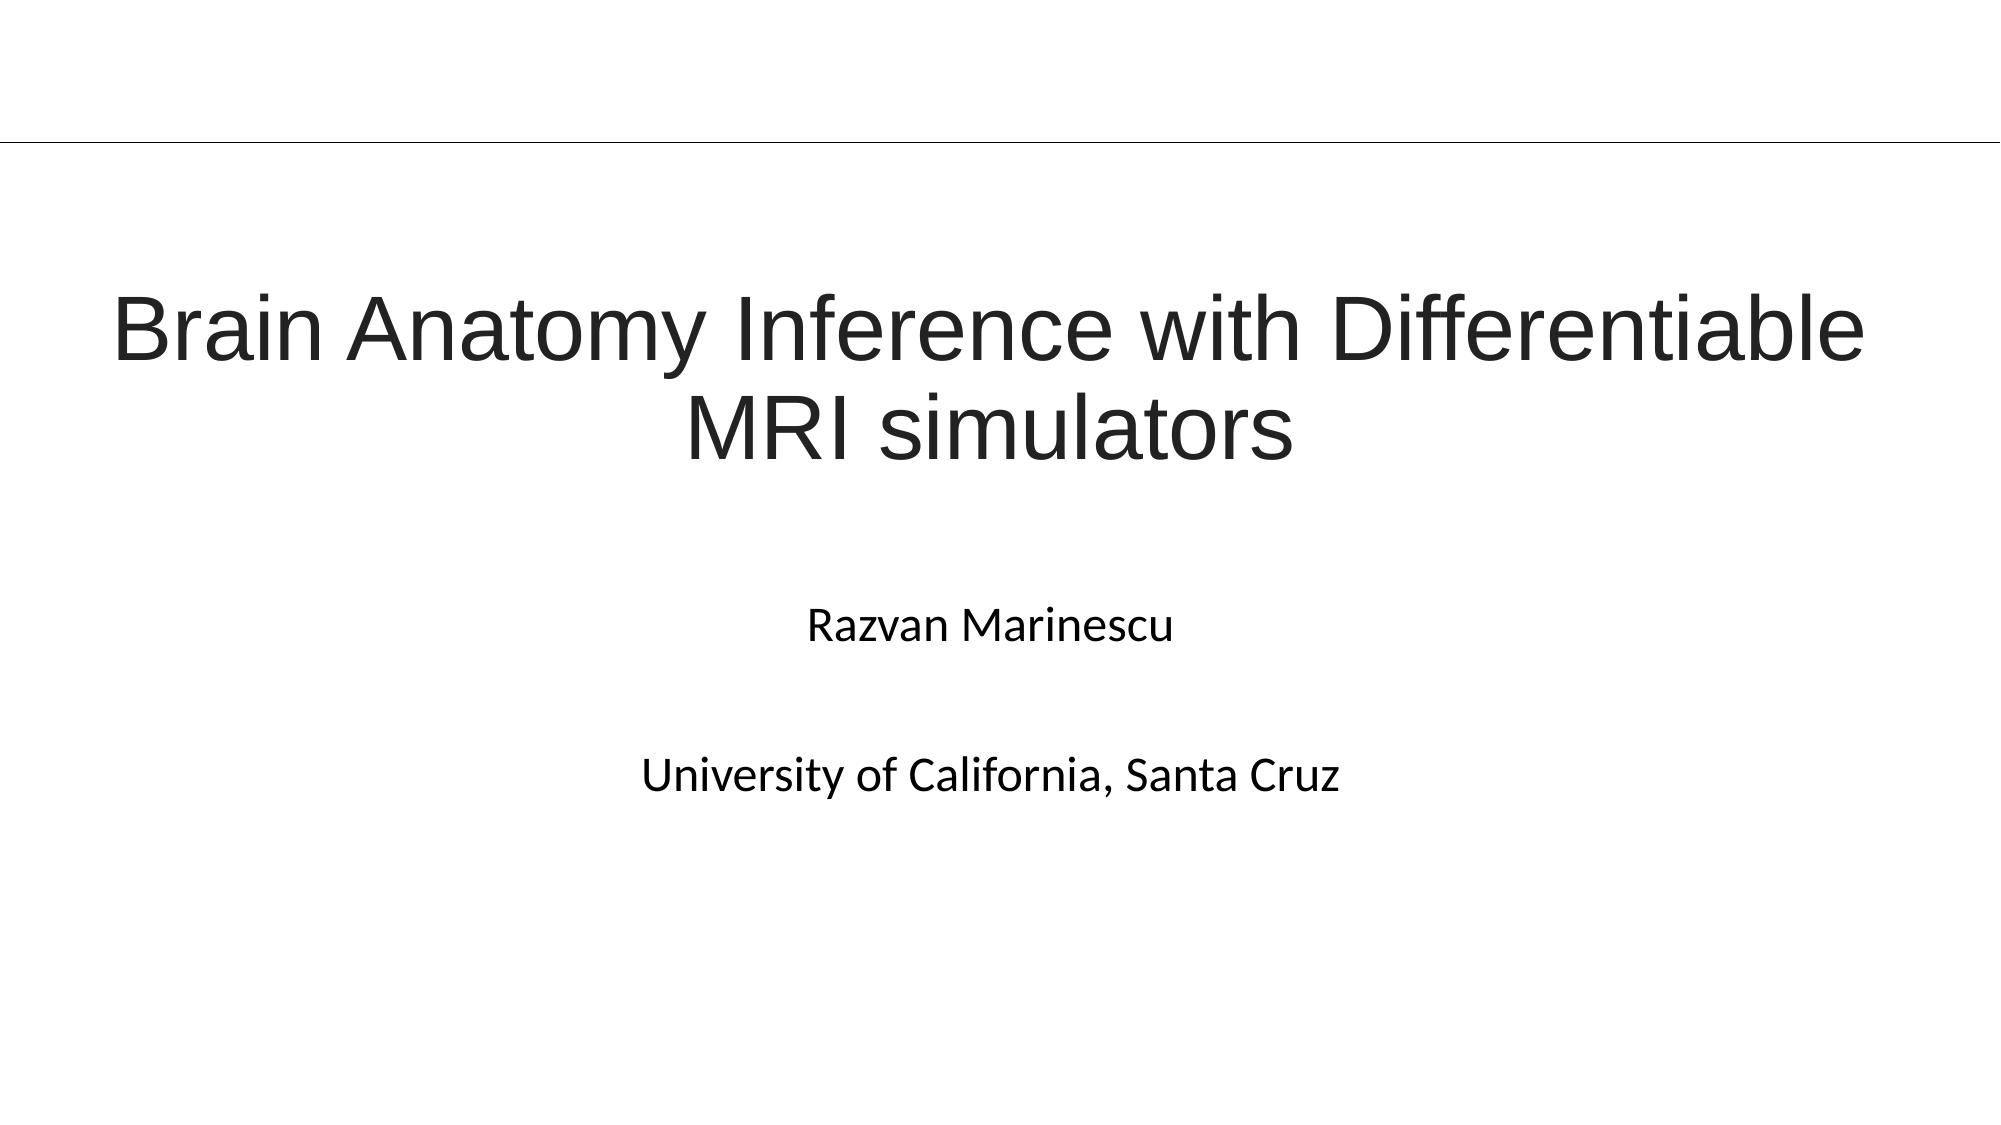

# Brain Anatomy Inference with Differentiable MRI simulators
Razvan Marinescu

University of California, Santa Cruz